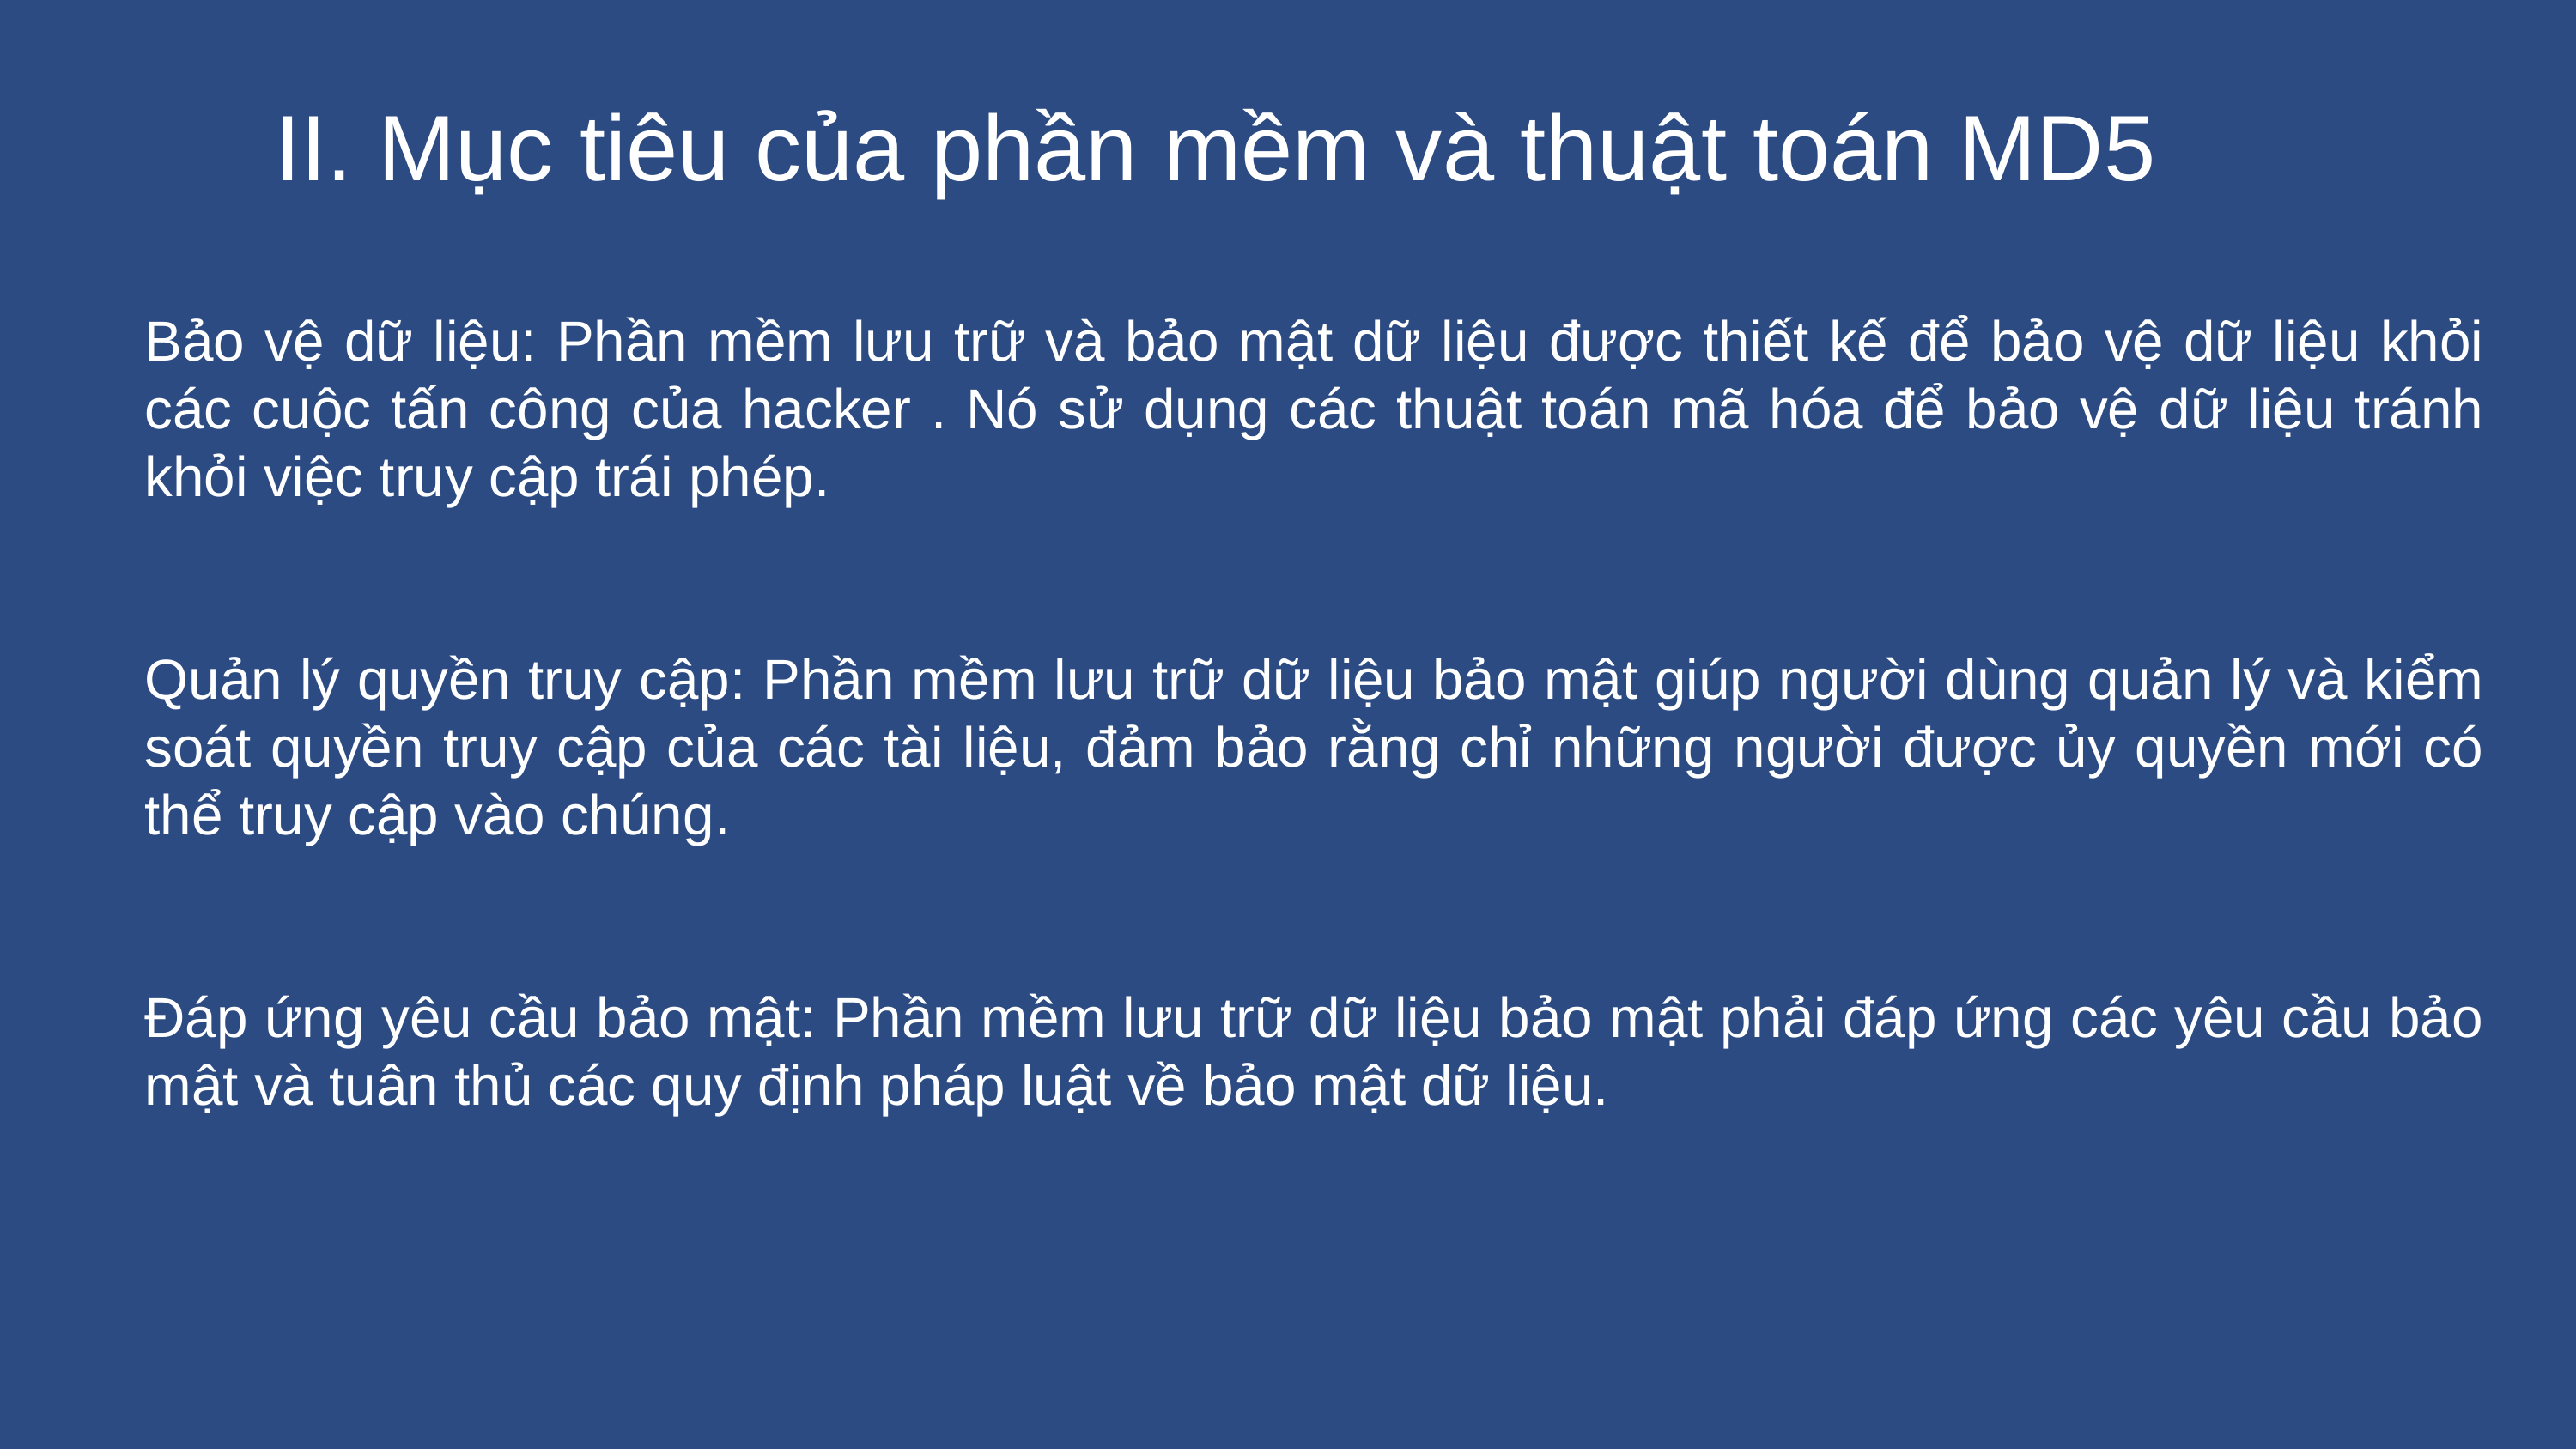

II. Mục tiêu của phần mềm và thuật toán MD5
Bảo vệ dữ liệu: Phần mềm lưu trữ và bảo mật dữ liệu được thiết kế để bảo vệ dữ liệu khỏi các cuộc tấn công của hacker . Nó sử dụng các thuật toán mã hóa để bảo vệ dữ liệu tránh khỏi việc truy cập trái phép.

Quản lý quyền truy cập: Phần mềm lưu trữ dữ liệu bảo mật giúp người dùng quản lý và kiểm soát quyền truy cập của các tài liệu, đảm bảo rằng chỉ những người được ủy quyền mới có thể truy cập vào chúng.

Đáp ứng yêu cầu bảo mật: Phần mềm lưu trữ dữ liệu bảo mật phải đáp ứng các yêu cầu bảo mật và tuân thủ các quy định pháp luật về bảo mật dữ liệu.